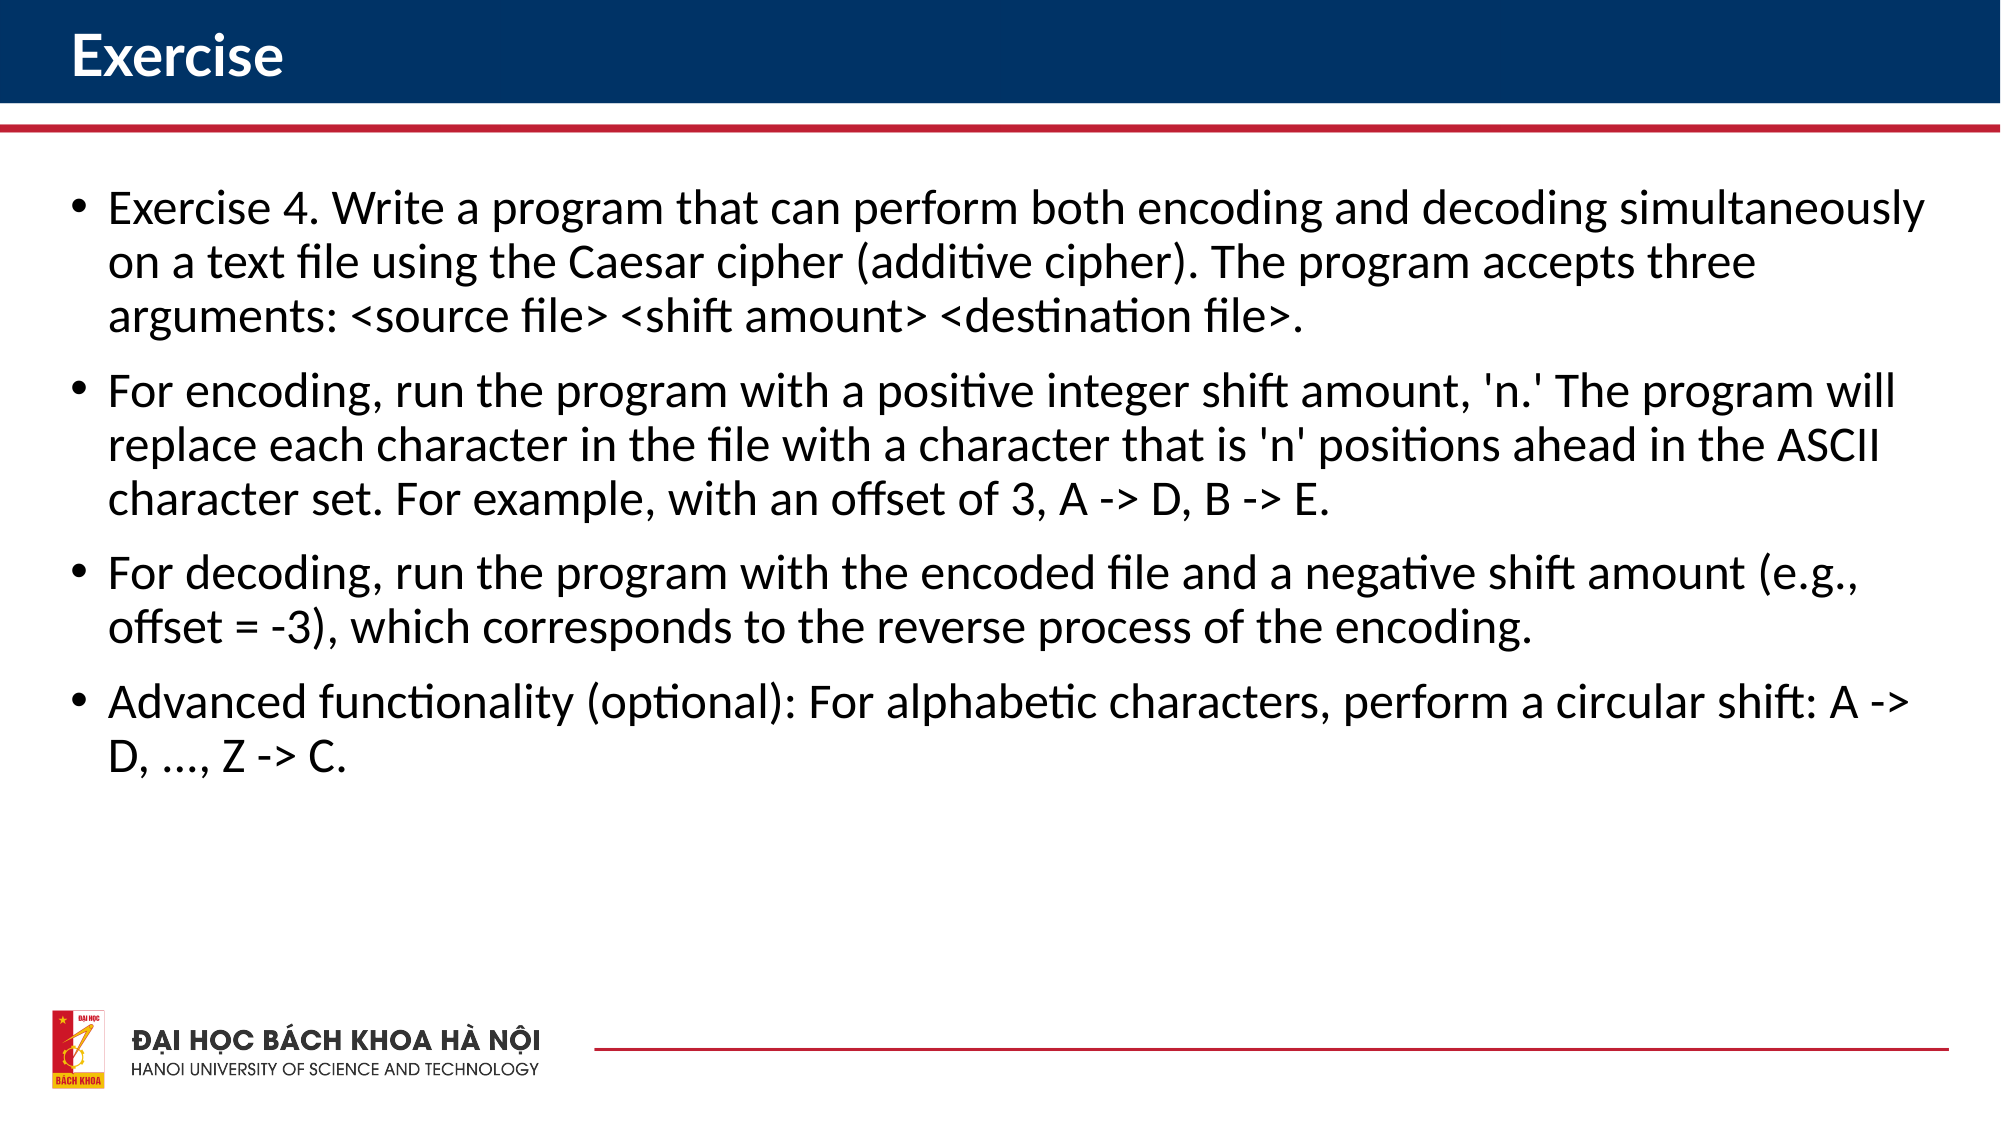

# Exercise
Exercise 4. Write a program that can perform both encoding and decoding simultaneously on a text file using the Caesar cipher (additive cipher). The program accepts three arguments: <source file> <shift amount> <destination file>.
For encoding, run the program with a positive integer shift amount, 'n.' The program will replace each character in the file with a character that is 'n' positions ahead in the ASCII character set. For example, with an offset of 3, A -> D, B -> E.
For decoding, run the program with the encoded file and a negative shift amount (e.g., offset = -3), which corresponds to the reverse process of the encoding.
Advanced functionality (optional): For alphabetic characters, perform a circular shift: A -> D, ..., Z -> C.